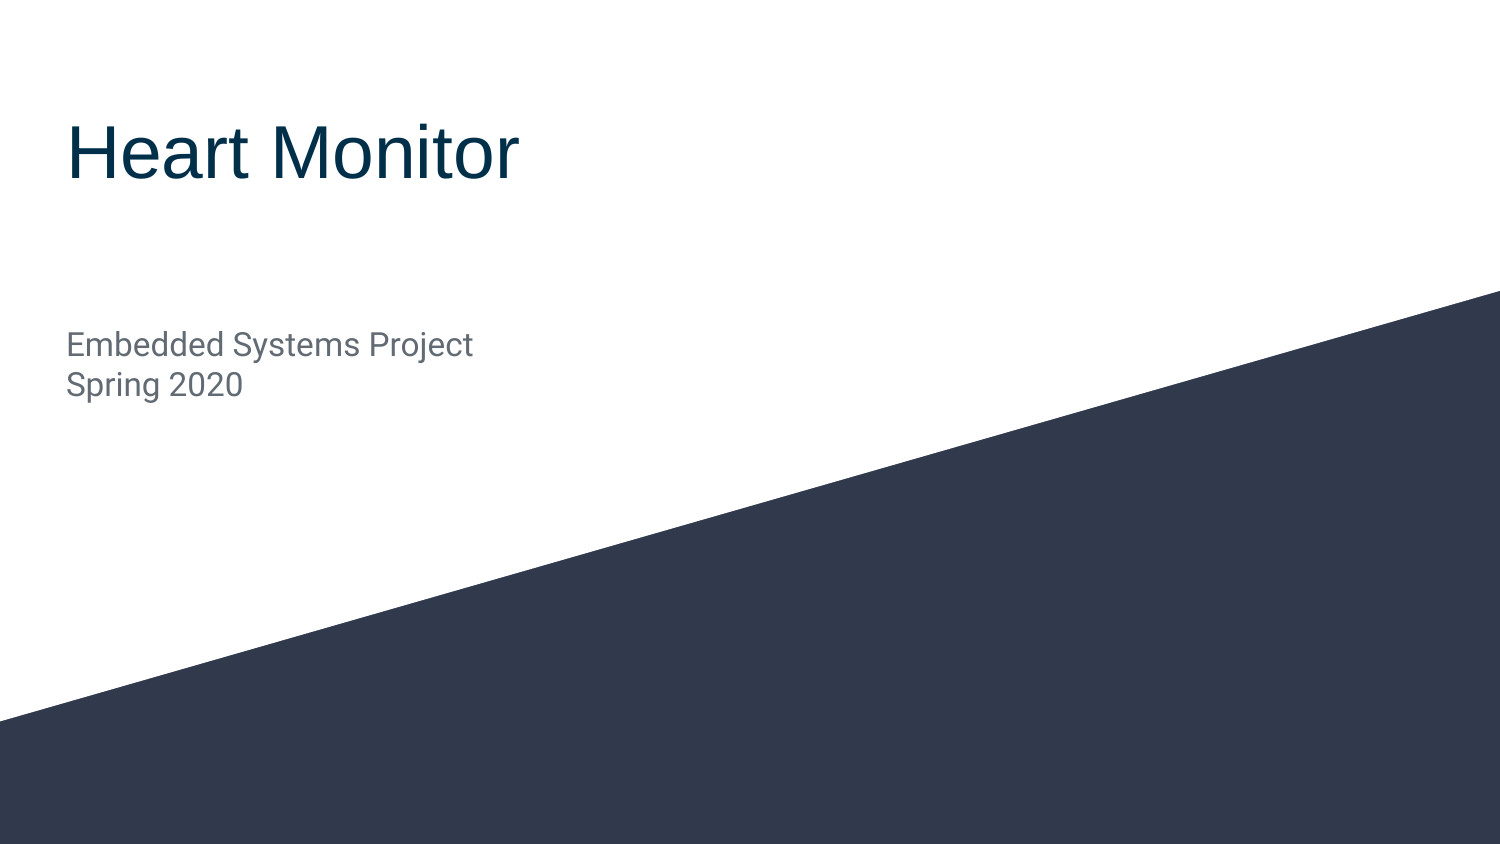

# Heart Monitor
Embedded Systems Project
Spring 2020